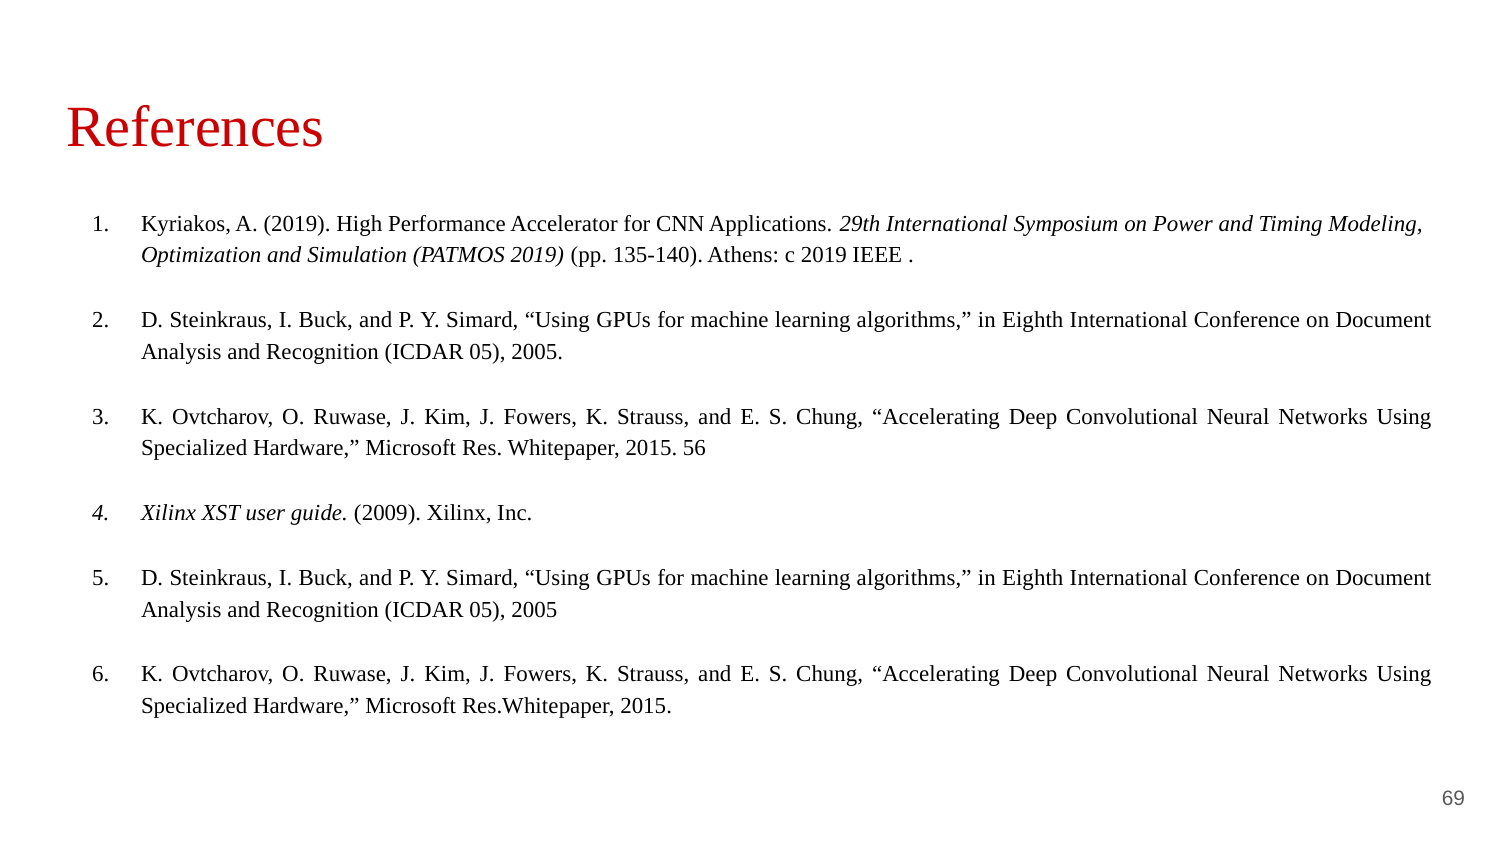

# References
Kyriakos, A. (2019). High Performance Accelerator for CNN Applications. 29th International Symposium on Power and Timing Modeling, Optimization and Simulation (PATMOS 2019) (pp. 135-140). Athens: c 2019 IEEE .
D. Steinkraus, I. Buck, and P. Y. Simard, “Using GPUs for machine learning algorithms,” in Eighth International Conference on Document Analysis and Recognition (ICDAR 05), 2005.
K. Ovtcharov, O. Ruwase, J. Kim, J. Fowers, K. Strauss, and E. S. Chung, “Accelerating Deep Convolutional Neural Networks Using Specialized Hardware,” Microsoft Res. Whitepaper, 2015. 56
Xilinx XST user guide. (2009). Xilinx, Inc.
D. Steinkraus, I. Buck, and P. Y. Simard, “Using GPUs for machine learning algorithms,” in Eighth International Conference on Document Analysis and Recognition (ICDAR 05), 2005
K. Ovtcharov, O. Ruwase, J. Kim, J. Fowers, K. Strauss, and E. S. Chung, “Accelerating Deep Convolutional Neural Networks Using Specialized Hardware,” Microsoft Res.Whitepaper, 2015.
69